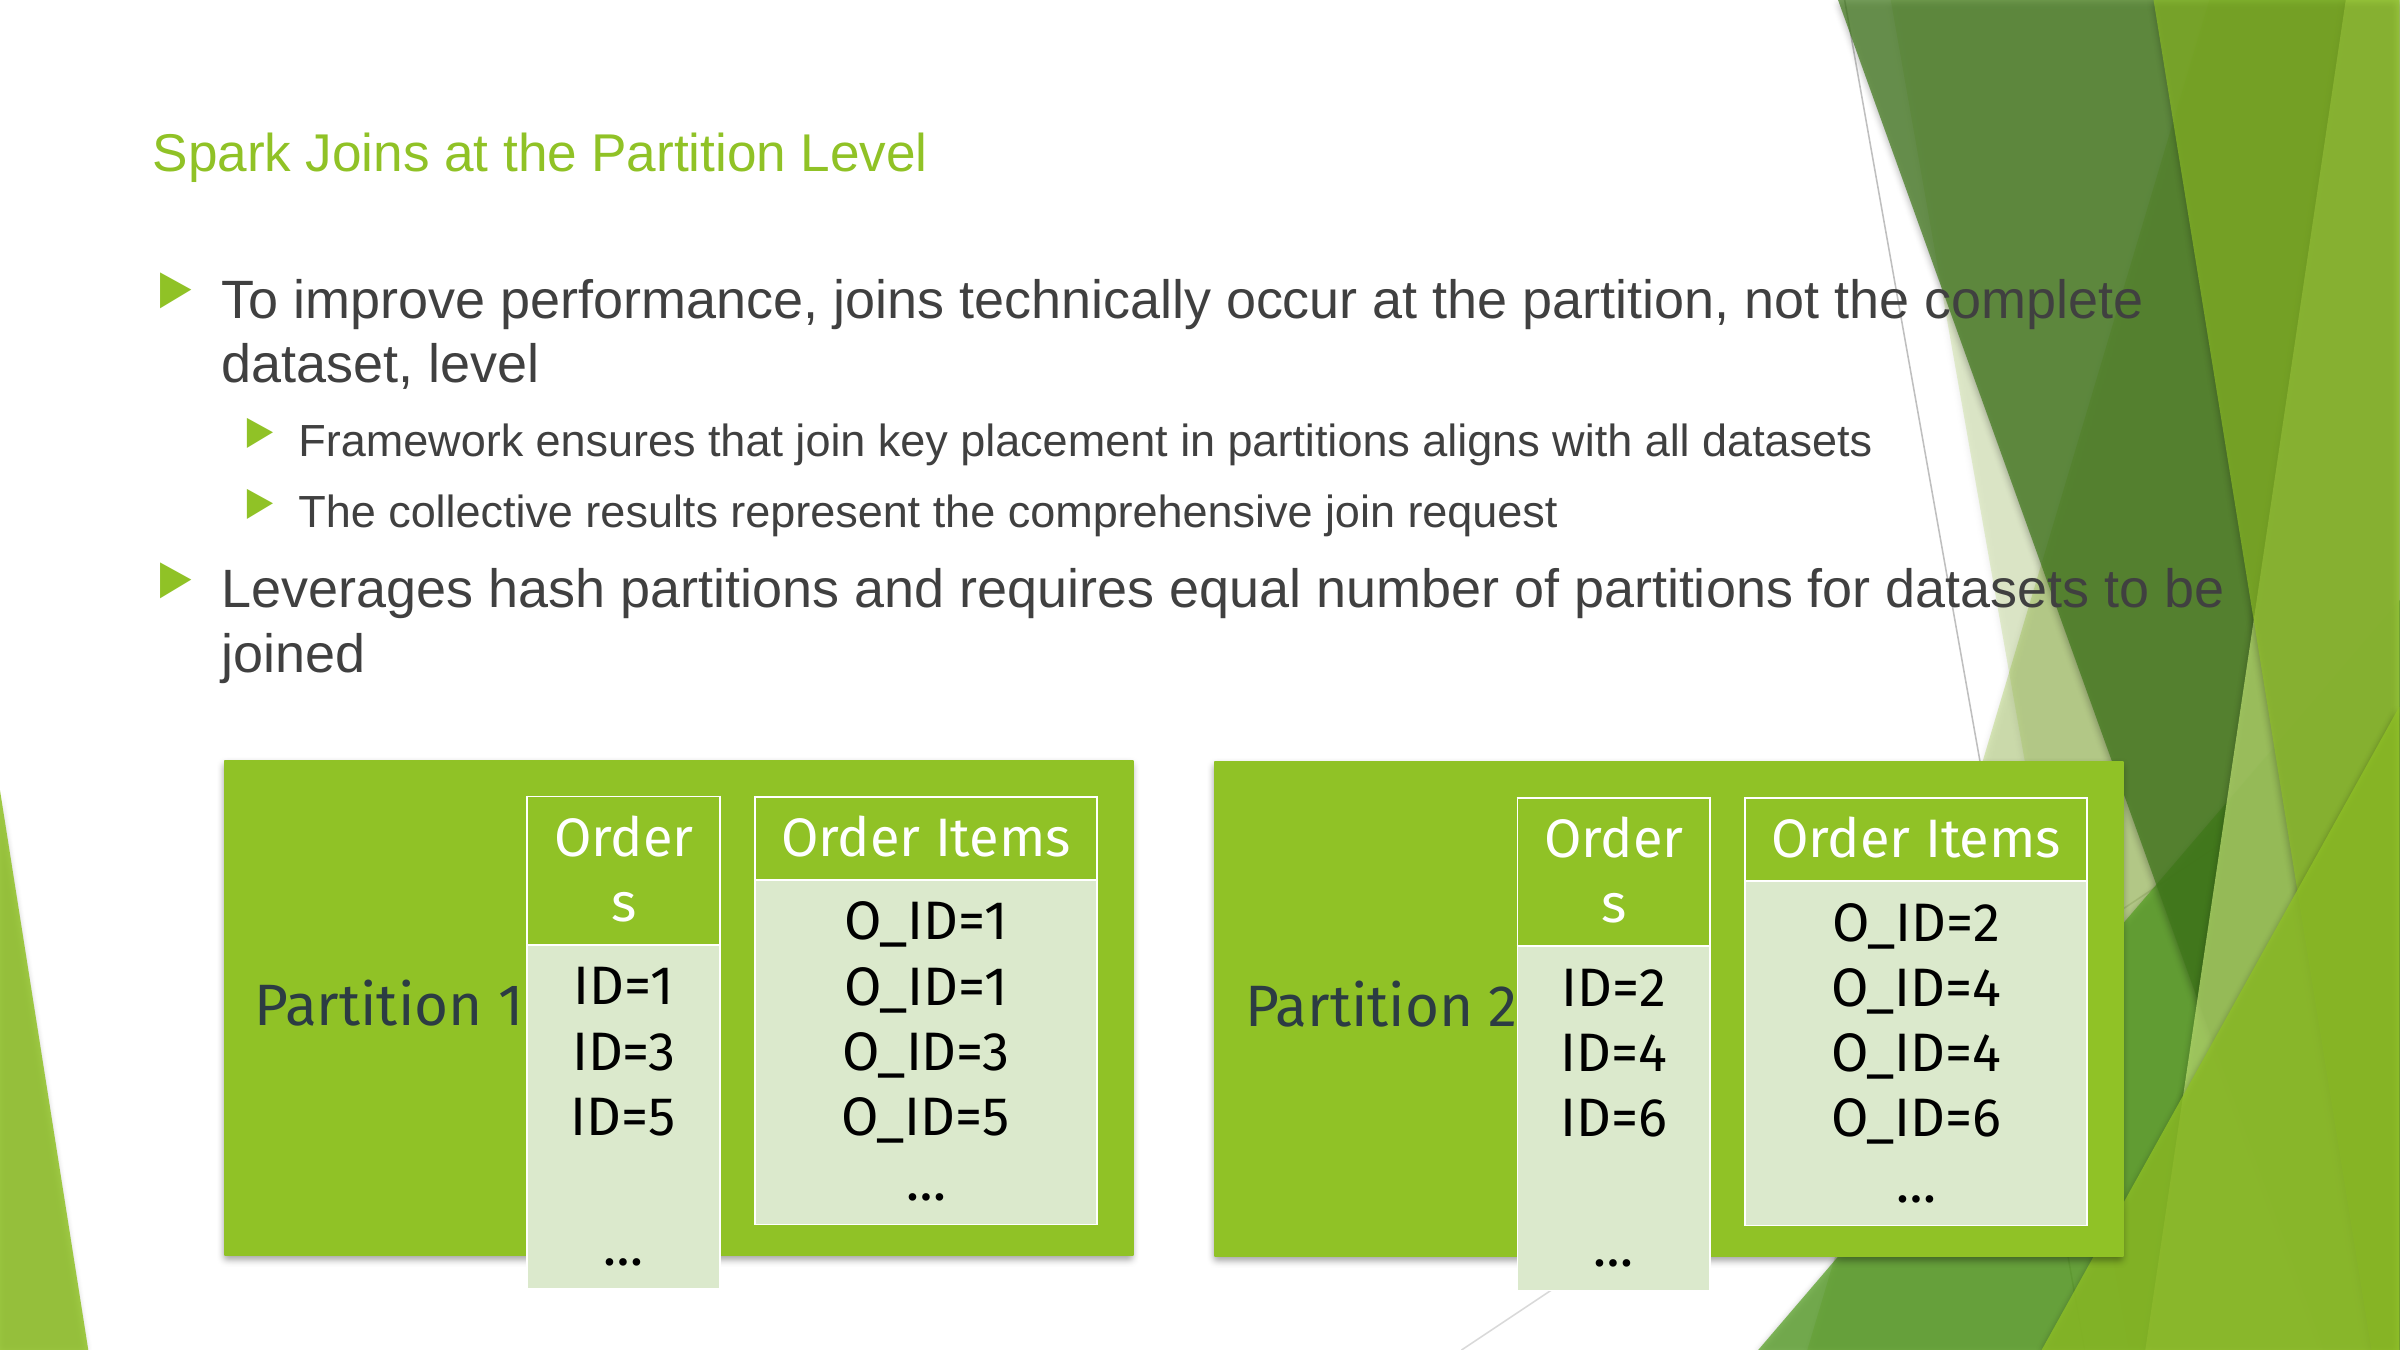

# Spark Joins at the Partition Level
To improve performance, joins technically occur at the partition, not the complete dataset, level
Framework ensures that join key placement in partitions aligns with all datasets
The collective results represent the comprehensive join request
Leverages hash partitions and requires equal number of partitions for datasets to be joined
Partition 1
Partition 2
| Orders |
| --- |
| ID=1 ID=3 ID=5 … |
| Order Items |
| --- |
| O\_ID=1 O\_ID=1 O\_ID=3 O\_ID=5 … |
| Orders |
| --- |
| ID=2 ID=4 ID=6 … |
| Order Items |
| --- |
| O\_ID=2 O\_ID=4 O\_ID=4 O\_ID=6 … |